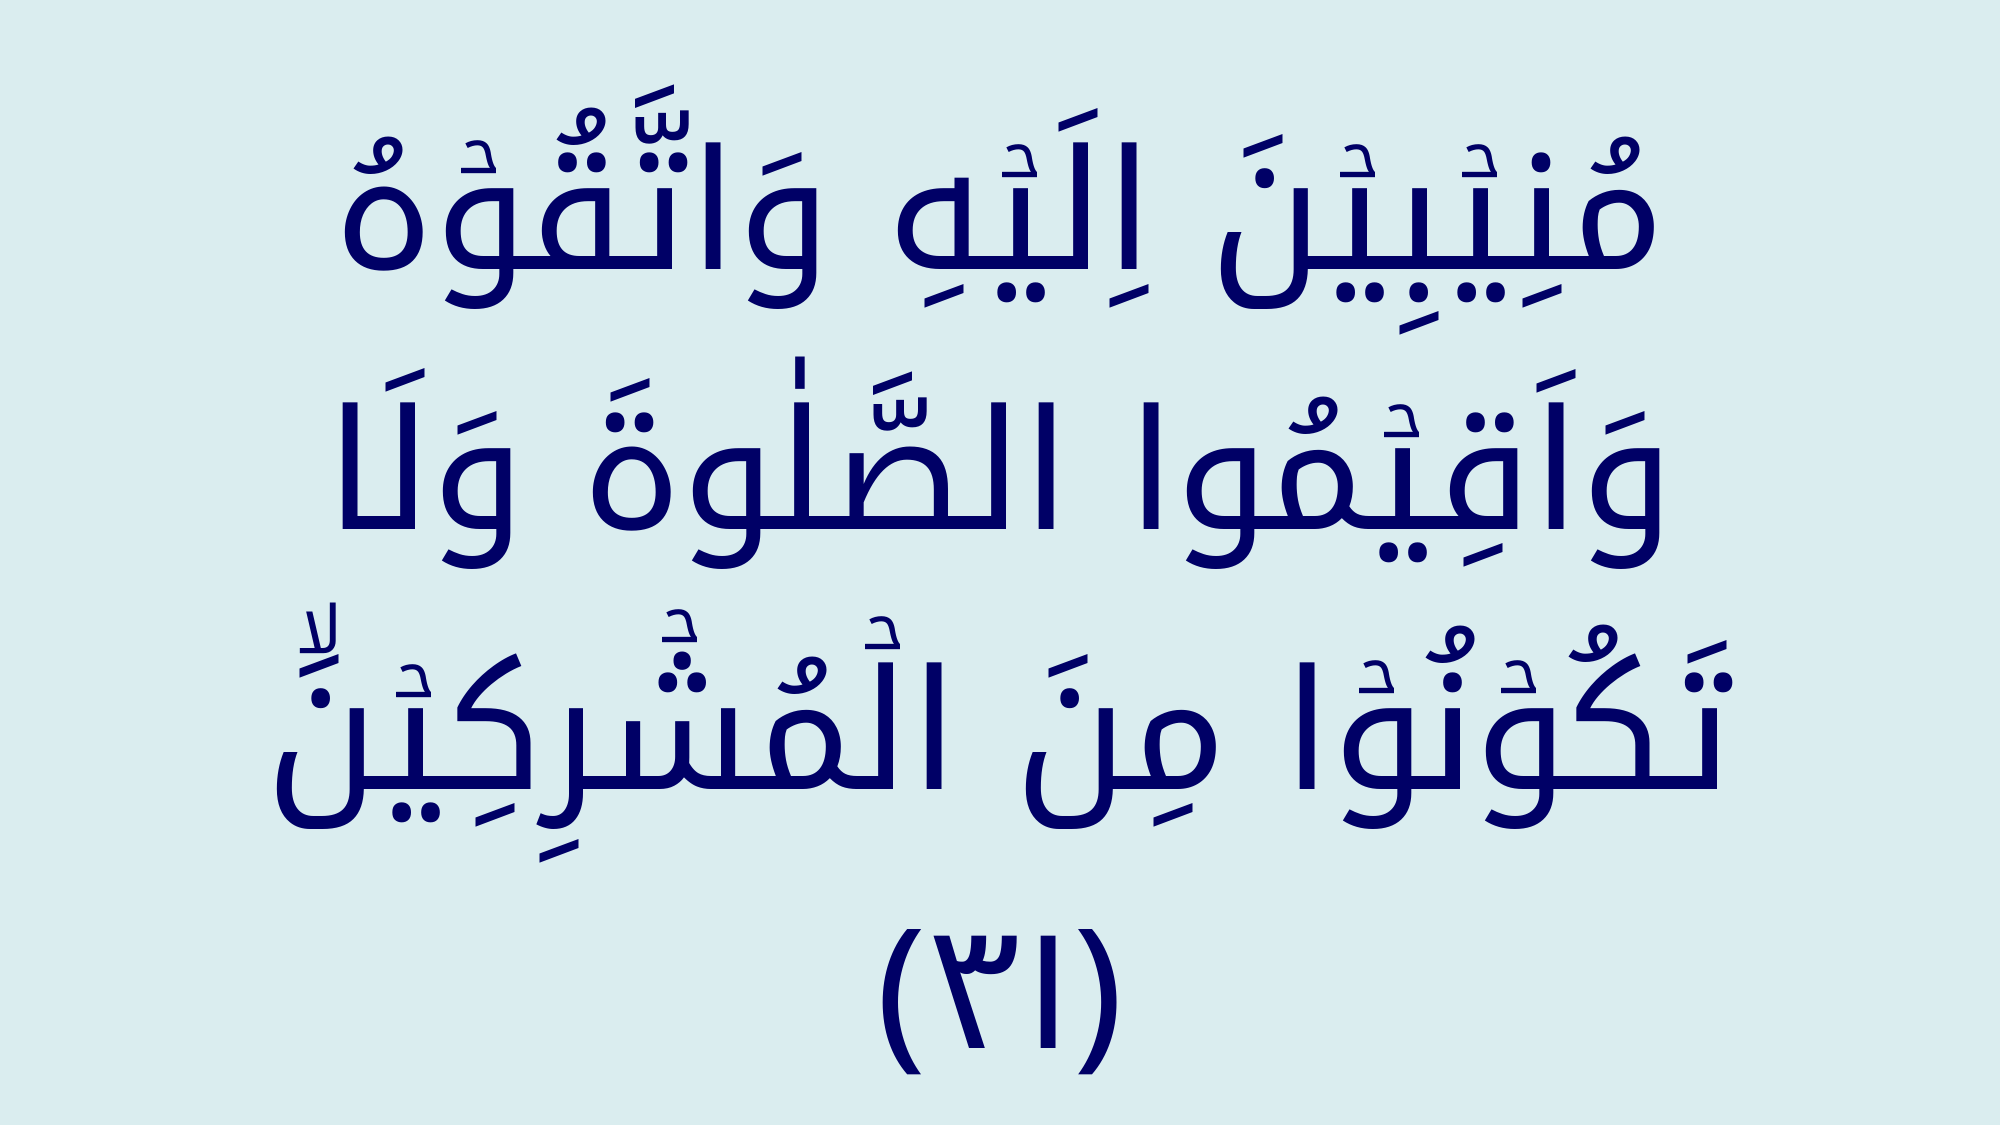

مُنِيۡبِيۡنَ اِلَيۡهِ وَاتَّقُوۡهُ وَاَقِيۡمُوا الصَّلٰوةَ وَلَا تَكُوۡنُوۡا مِنَ الۡمُشۡرِكِيۡنَۙ ‏﴿﻿۳۱﻿﴾